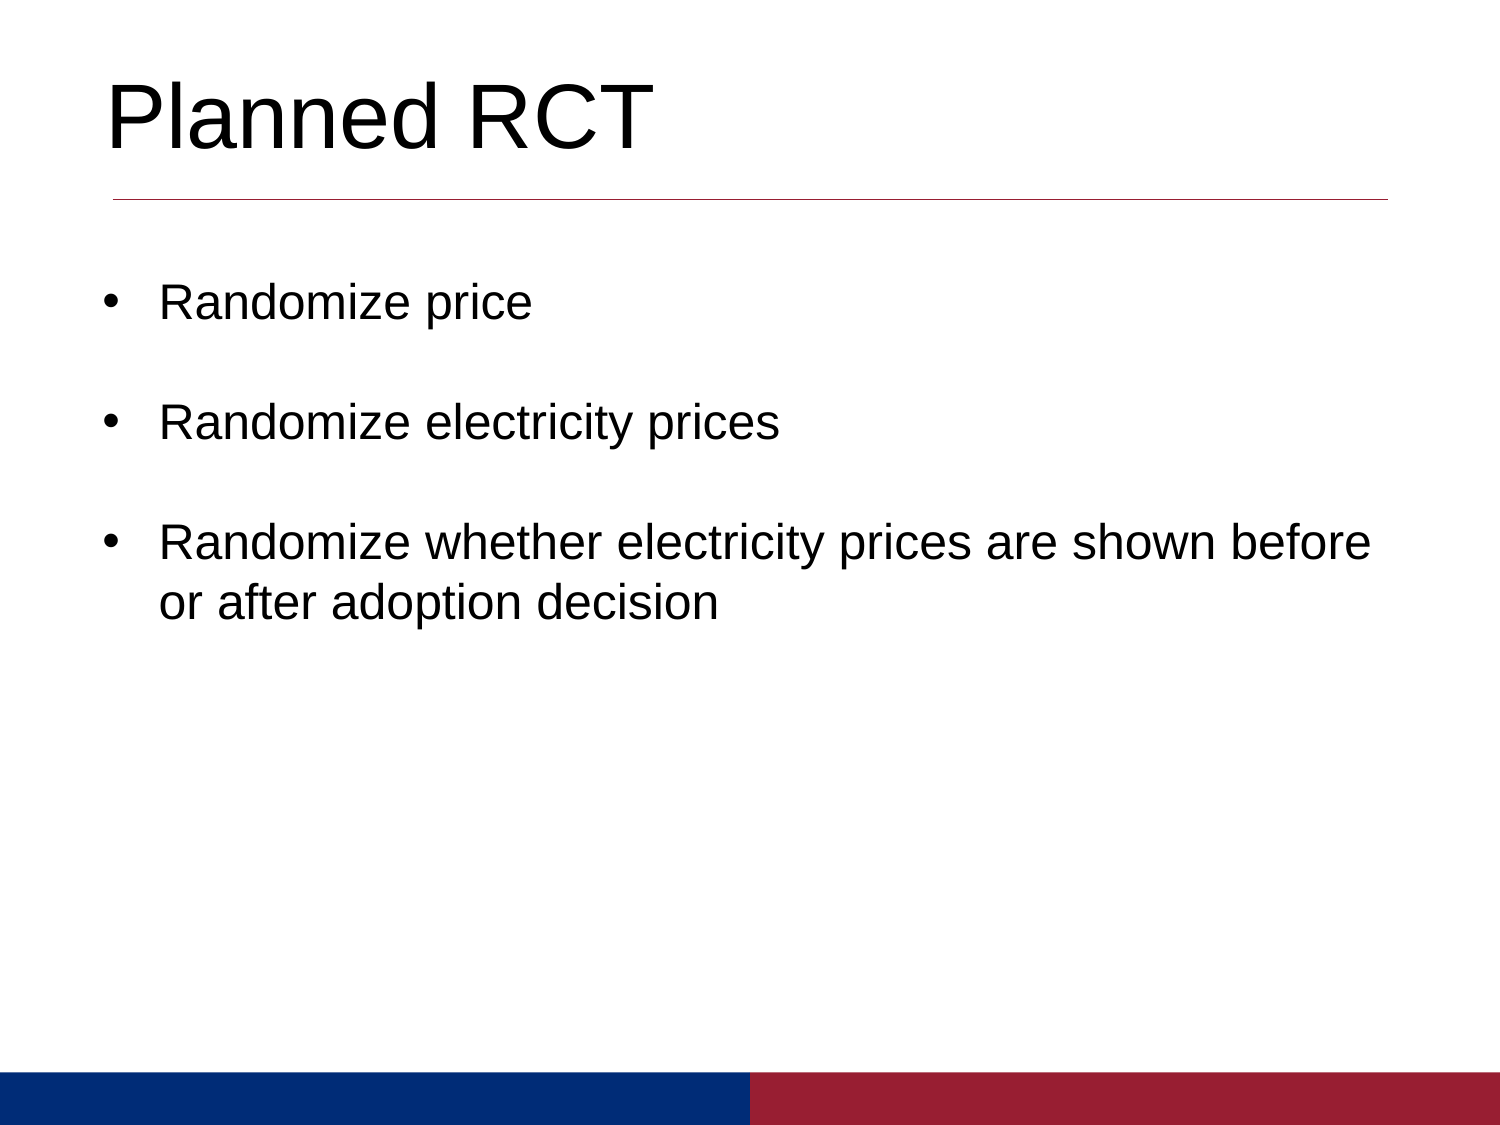

Planned RCT
Randomize price

Randomize electricity prices

Randomize whether electricity prices are shown before or after adoption decision